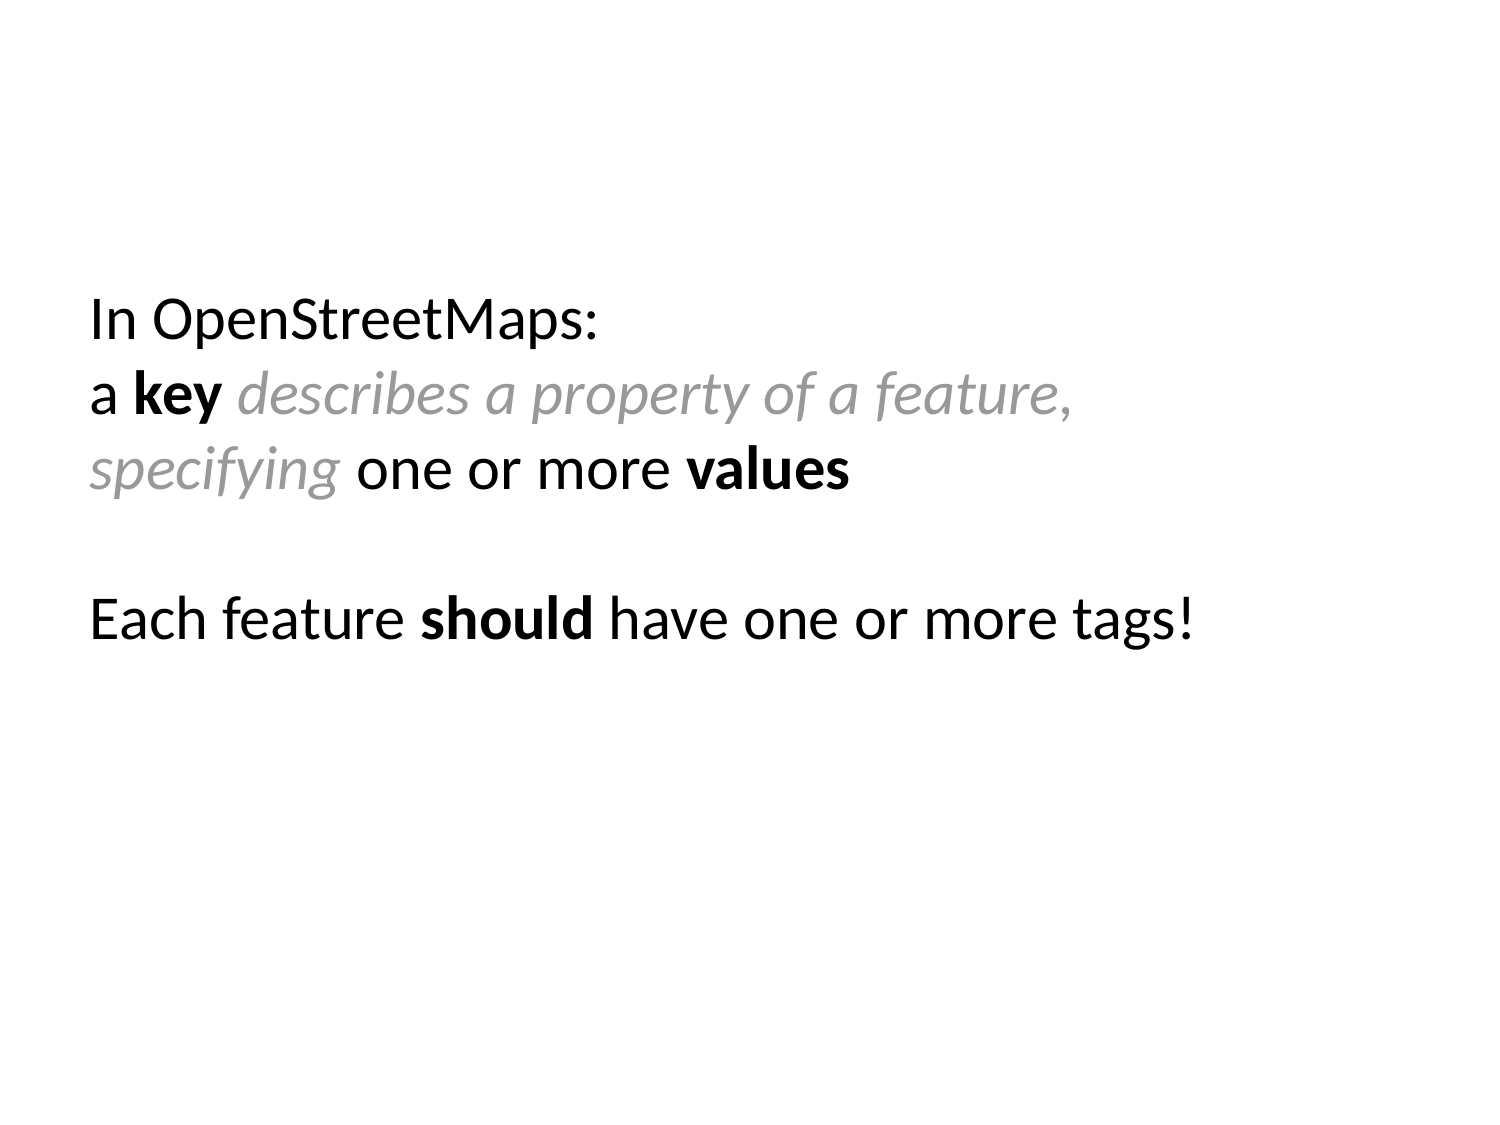

In OpenStreetMaps:
a key describes a property of a feature,
specifying one or more values

Each feature should have one or more tags!